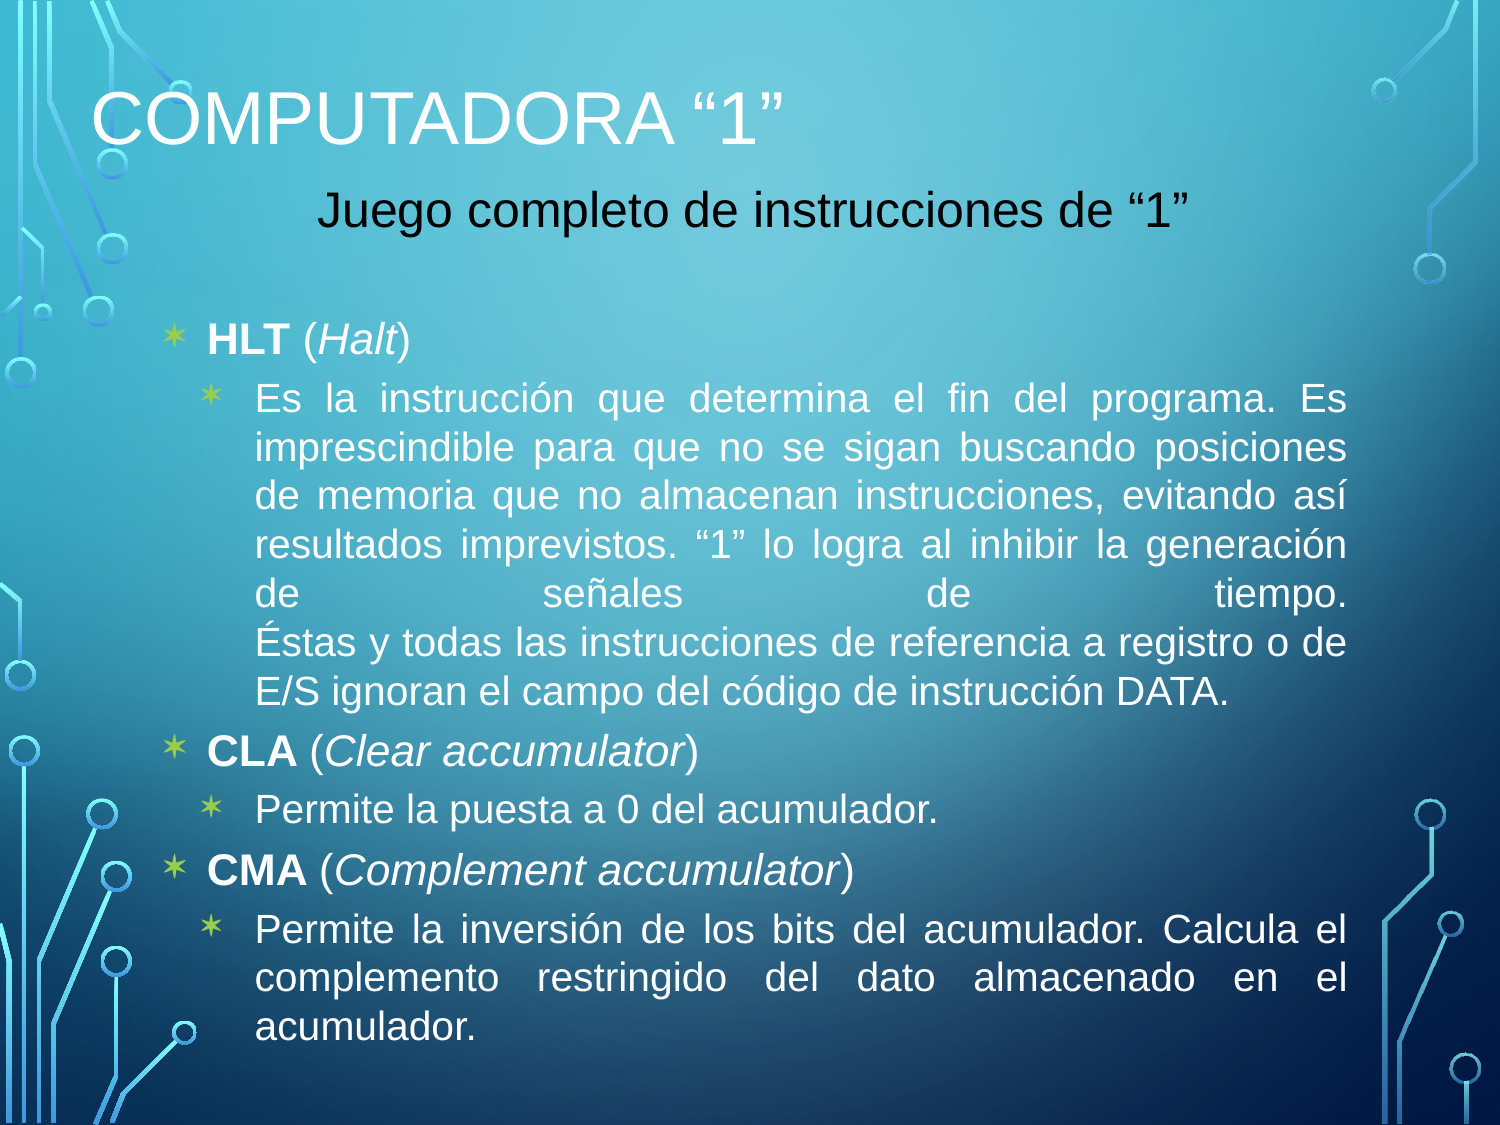

# Computadora “1”
Juego completo de instrucciones de “1”
HLT (Halt)
Es la instrucción que determina el fin del programa. Es imprescindible para que no se sigan buscando posiciones de memoria que no almacenan instrucciones, evitando así resultados imprevistos. “1” lo logra al inhibir la generación de señales de tiempo.
Éstas y todas las instrucciones de referencia a registro o de E/S ignoran el campo del código de instrucción DATA.
CLA (Clear accumulator)
Permite la puesta a 0 del acumulador.
CMA (Complement accumulator)
Permite la inversión de los bits del acumulador. Calcula el complemento restringido del dato almacenado en el acumulador.